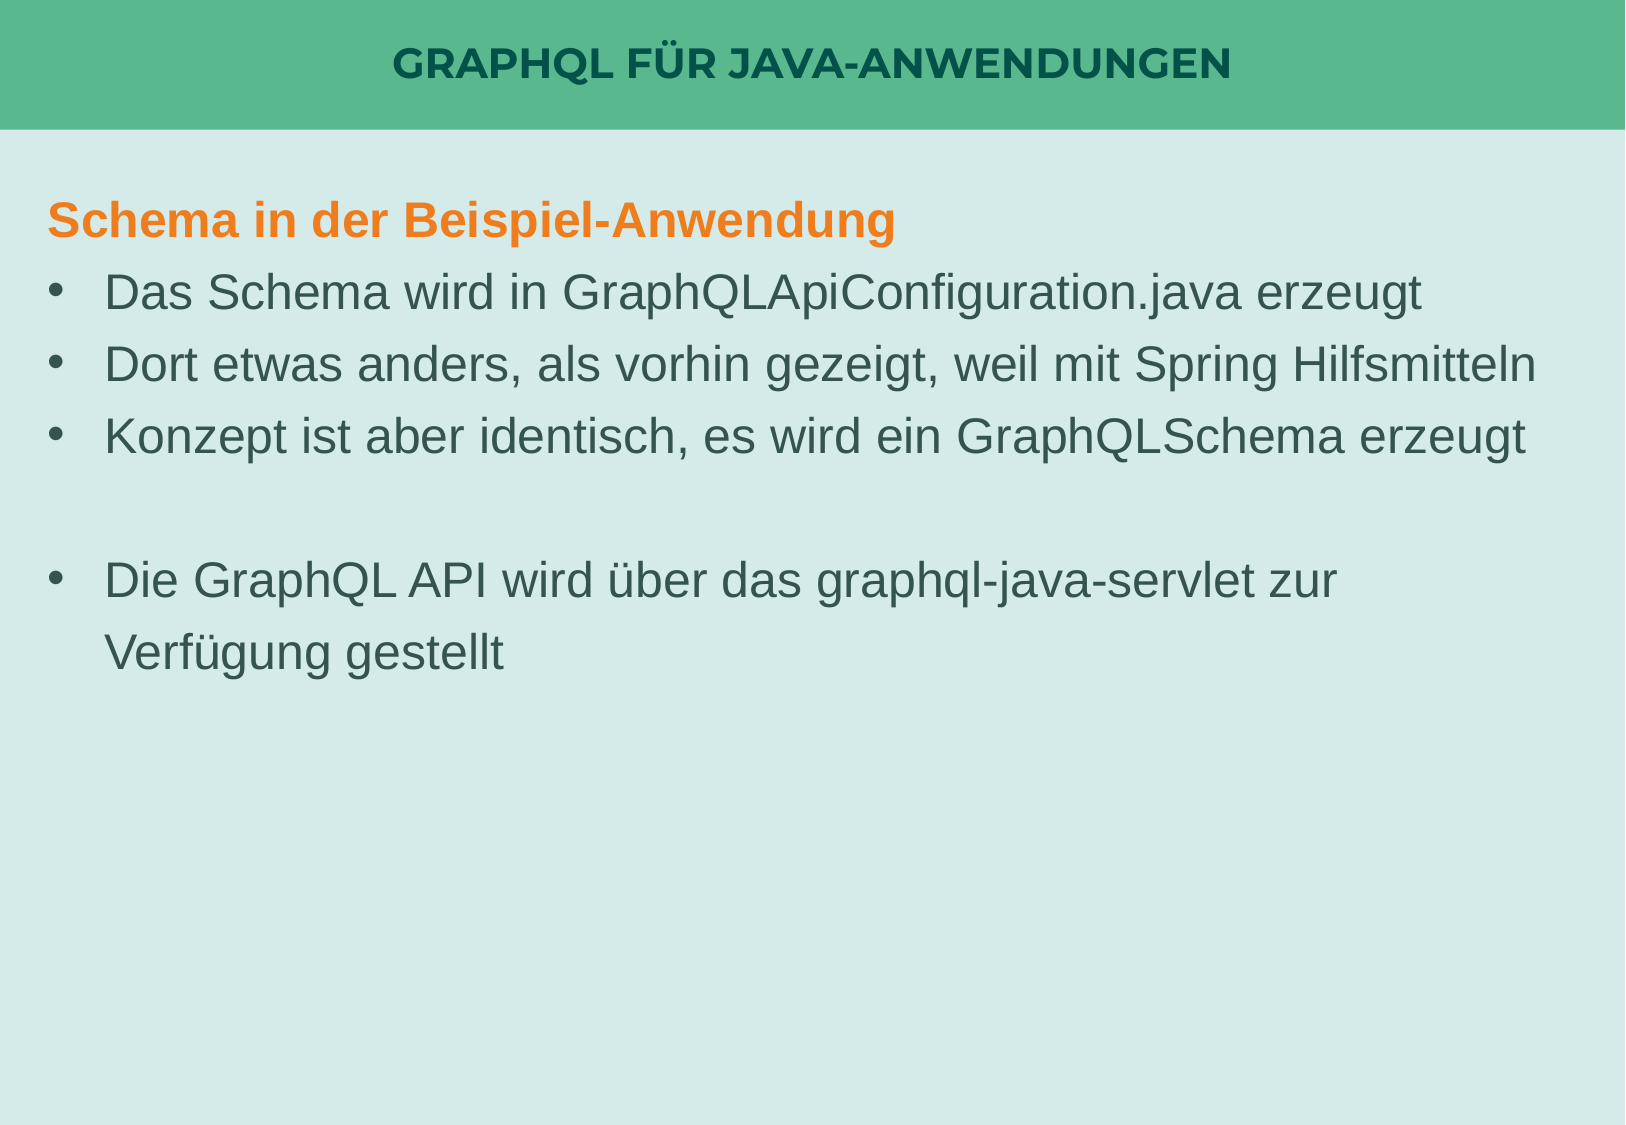

# GraphQL für Java-Anwendungen
Schema in der Beispiel-Anwendung
Das Schema wird in GraphQLApiConfiguration.java erzeugt
Dort etwas anders, als vorhin gezeigt, weil mit Spring Hilfsmitteln
Konzept ist aber identisch, es wird ein GraphQLSchema erzeugt

Die GraphQL API wird über das graphql-java-servlet zur Verfügung gestellt